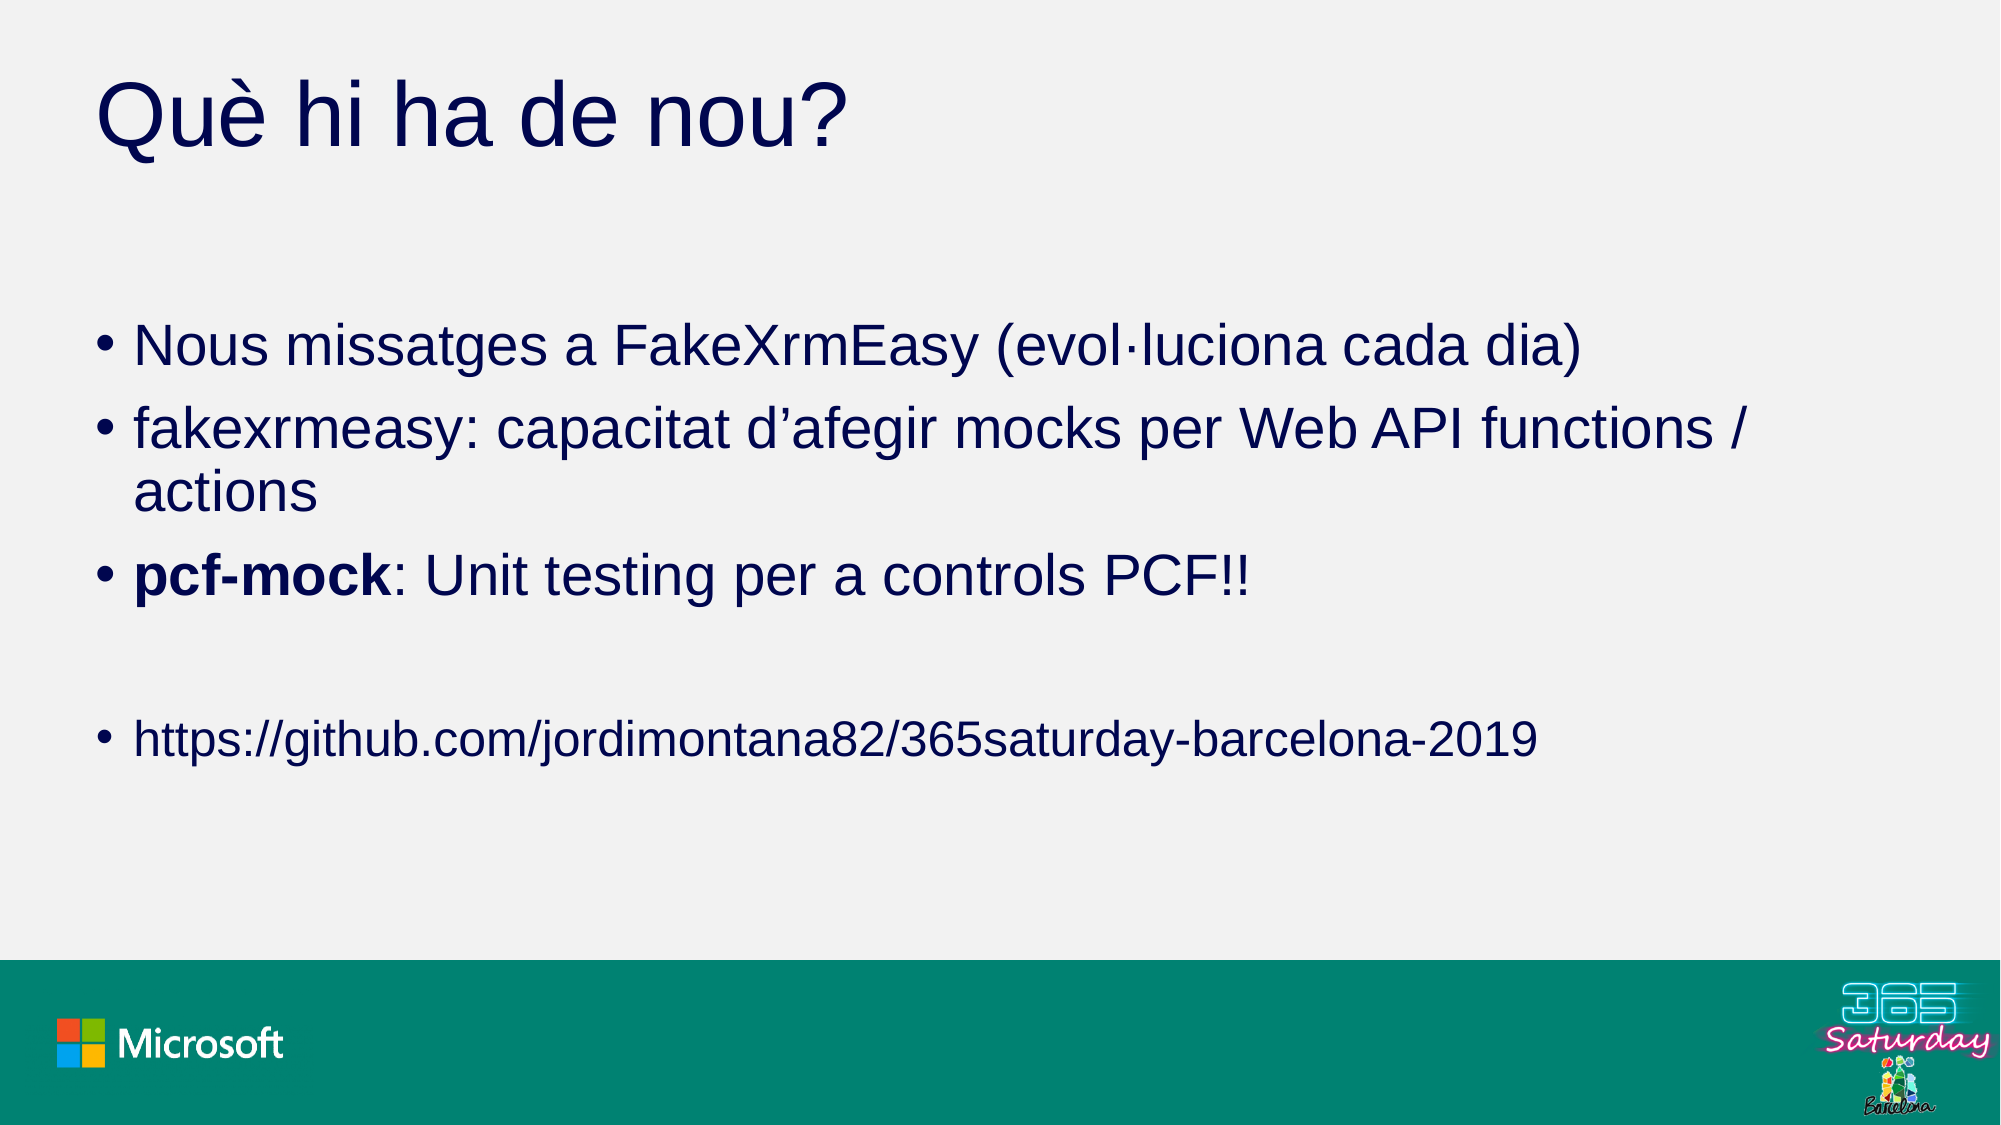

# Què hi ha de nou?
Nous missatges a FakeXrmEasy (evol·luciona cada dia)
fakexrmeasy: capacitat d’afegir mocks per Web API functions / actions
pcf-mock: Unit testing per a controls PCF!!

https://github.com/jordimontana82/365saturday-barcelona-2019